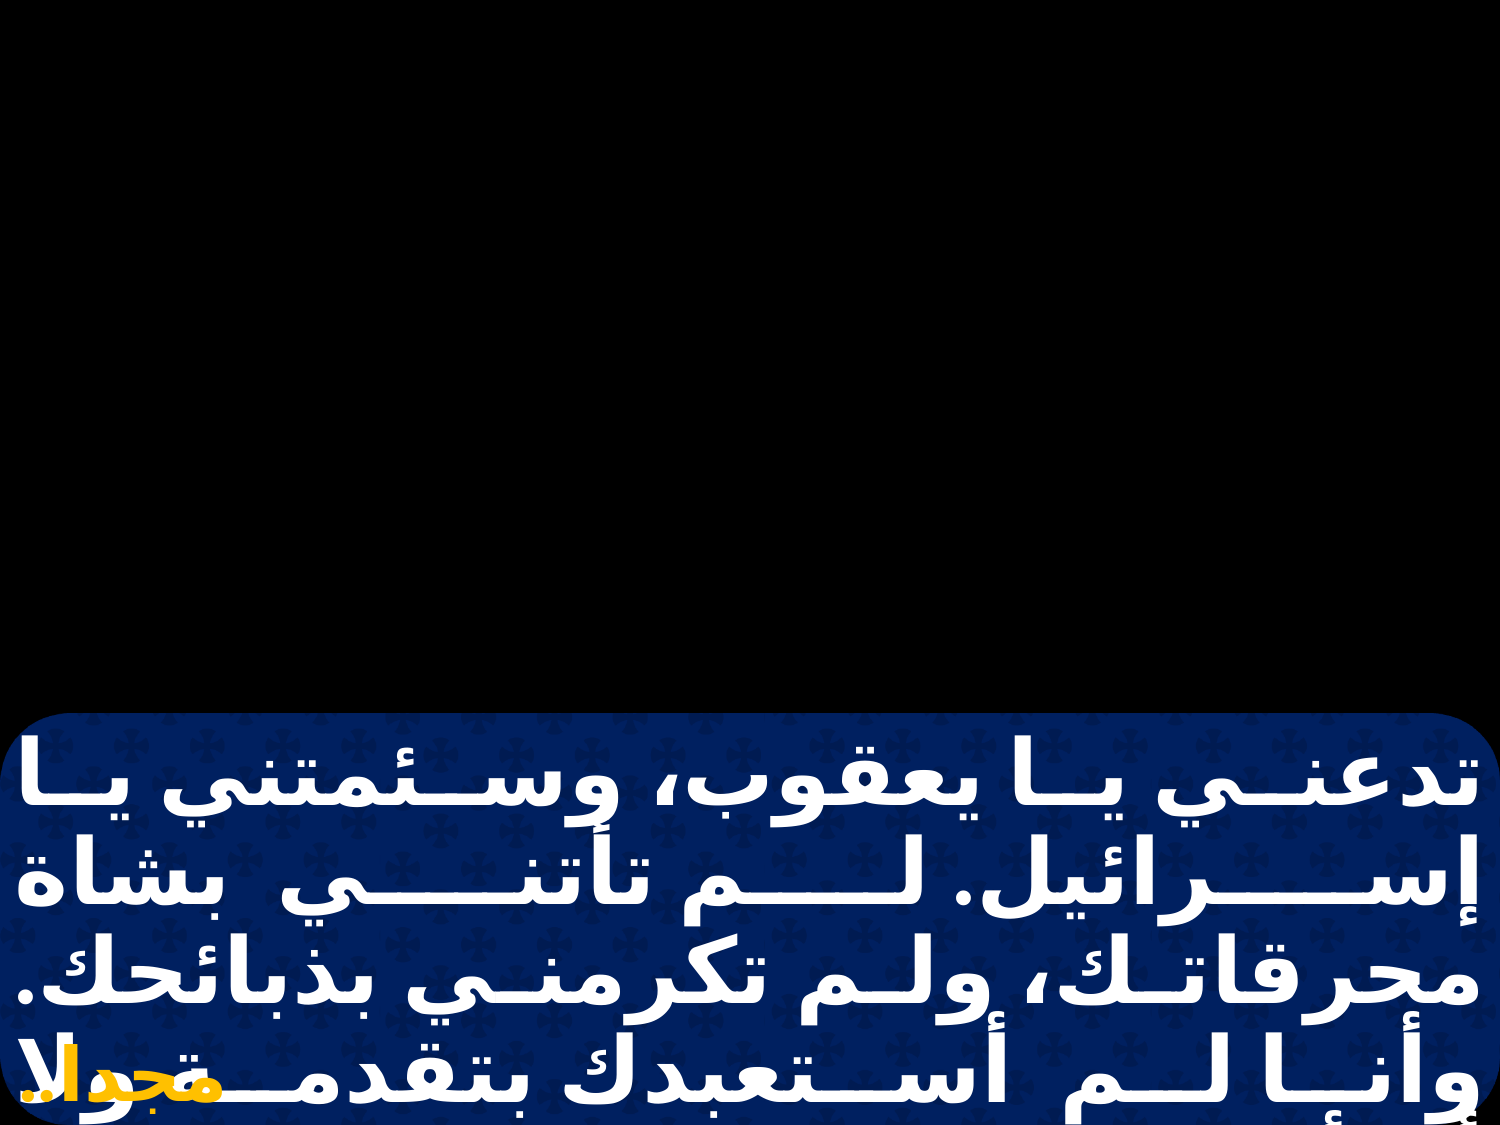

تدعني يا يعقوب، وسئمتني يا إسرائيل. لم تأتني  بشاة محرقاتك، ولم تكرمني بذبائحك. وأنا لم  أستعبدك بتقدمة ولا أسأمتك بلبان. لم تستر لي  قصب ذريرة بالفضة، ولم تروني من شحم ذبائحك.
مجدا...